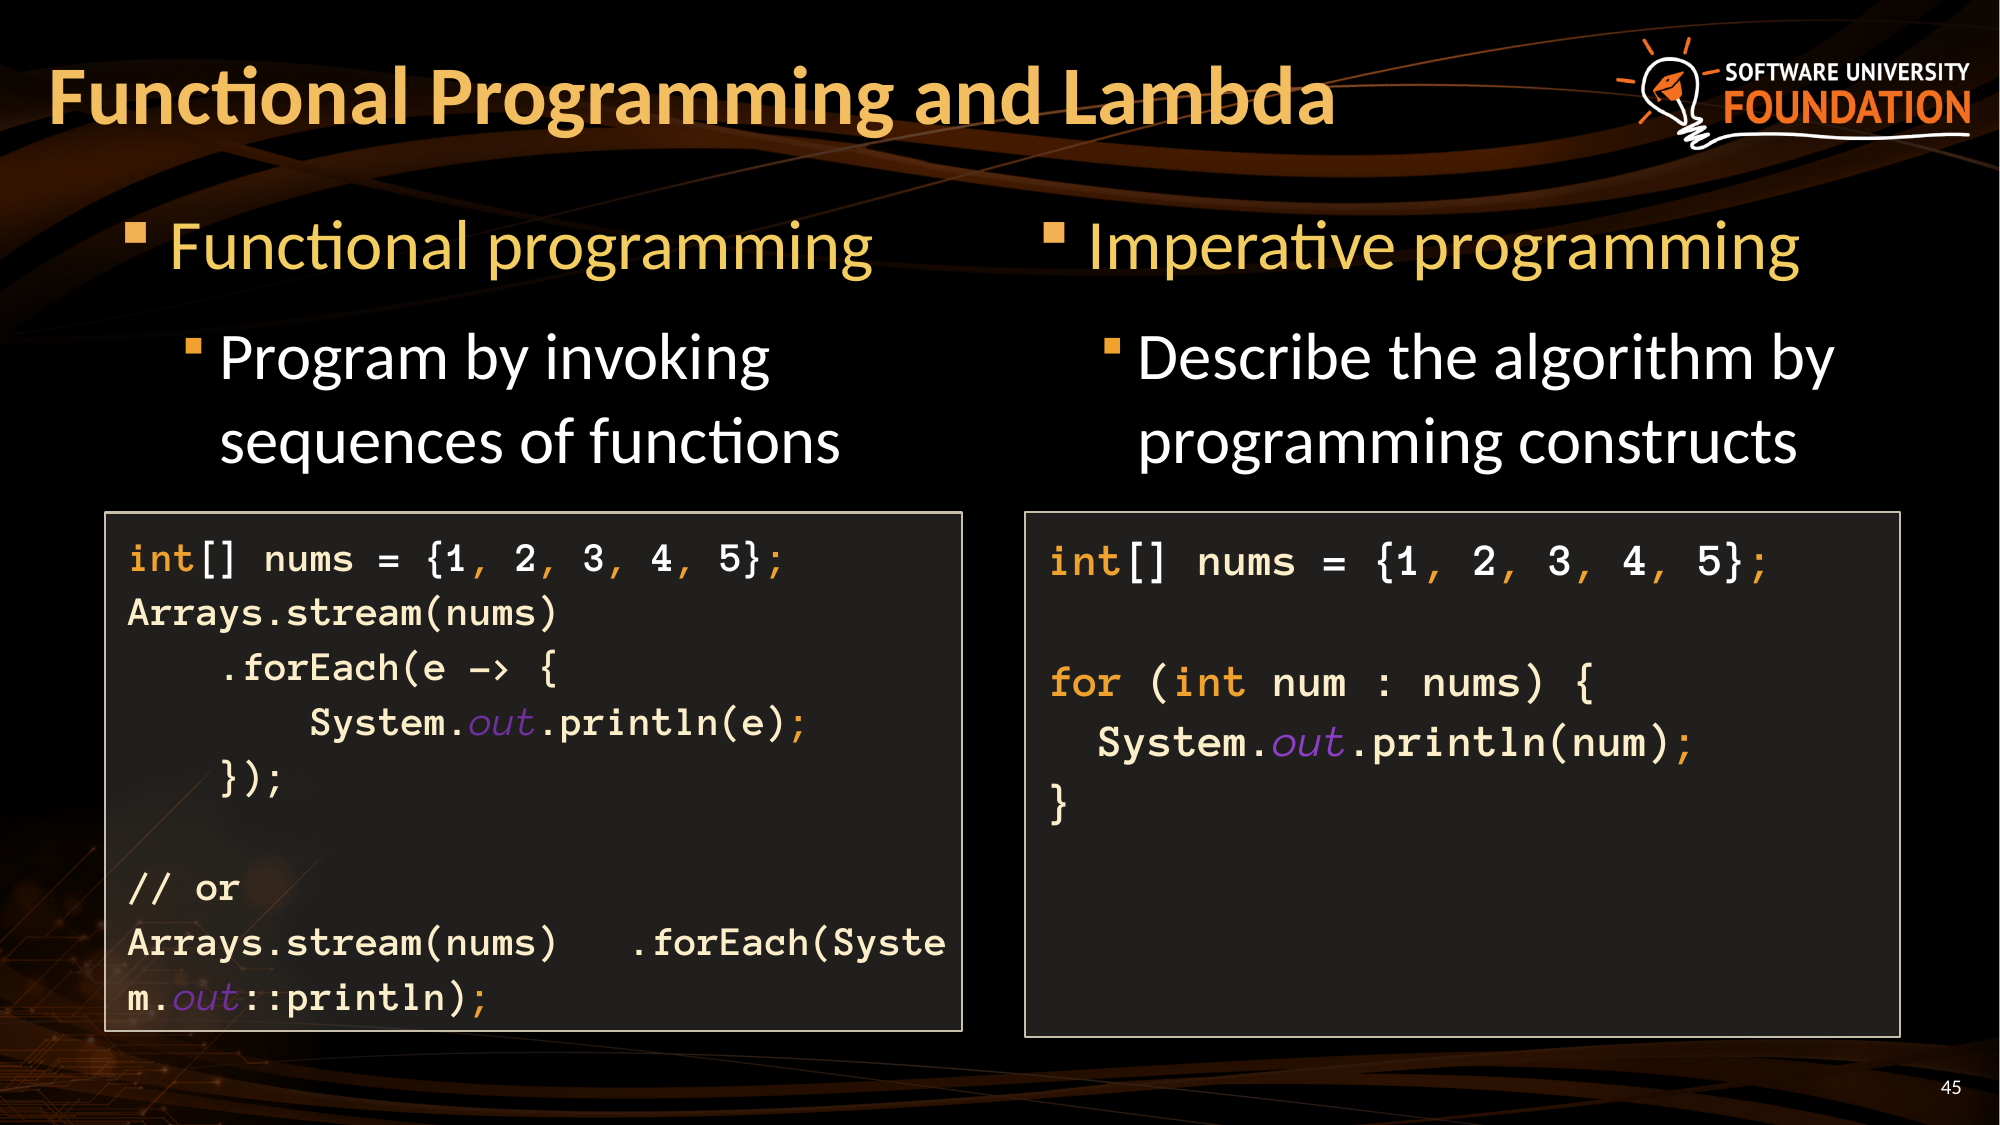

# Functional Programming and Lambda
Functional programming
Program by invoking sequences of functions
Imperative programming
Describe the algorithm by programming constructs
int[] nums = {1, 2, 3, 4, 5}; Arrays.stream(nums)
    .forEach(e -> {
        System.out.println(e);
    });

// or
Arrays.stream(nums)   .forEach(System.out::println);
int[] nums = {1, 2, 3, 4, 5};

for (int num : nums) {
  System.out.println(num);
}
45